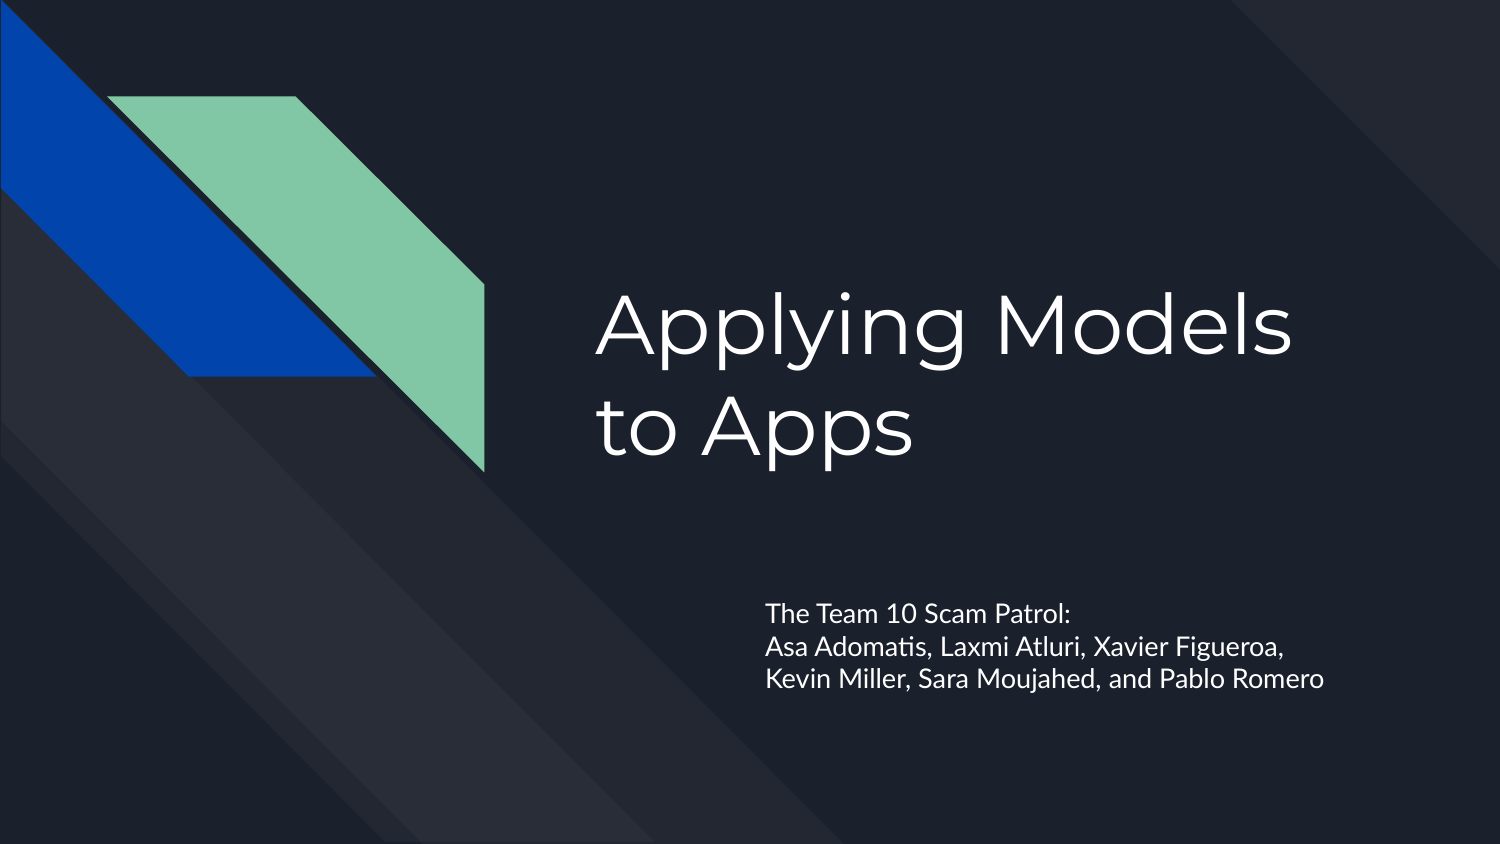

# Applying Models to Apps
The Team 10 Scam Patrol:
Asa Adomatis, Laxmi Atluri, Xavier Figueroa,
Kevin Miller, Sara Moujahed, and Pablo Romero